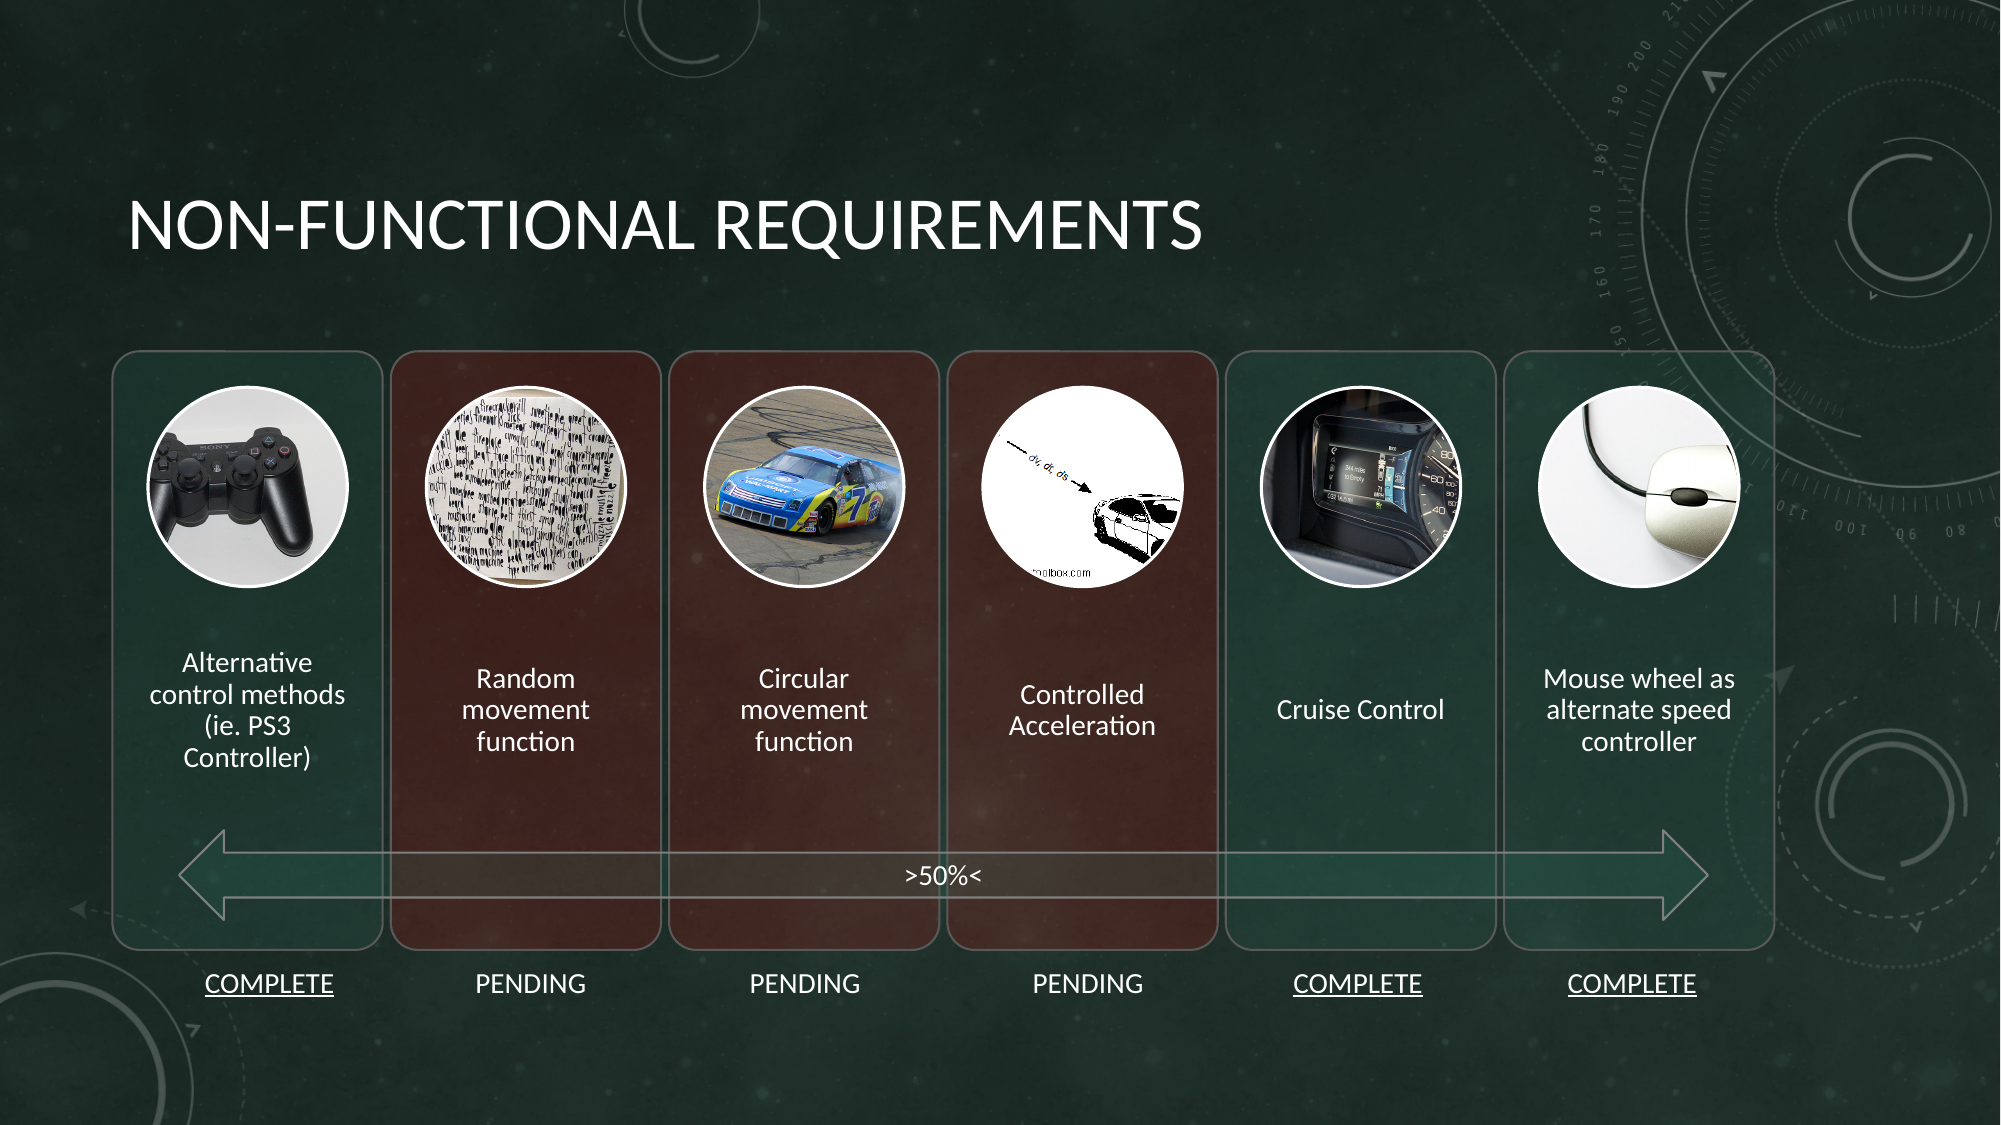

# NON-Functional Requirements
Alternative control methods (ie. PS3 Controller)
Random movement function
Circular movement function
Controlled Acceleration
Cruise Control
Mouse wheel as alternate speed controller
>50%<
PENDING
PENDING
PENDING
COMPLETE
COMPLETE
COMPLETE